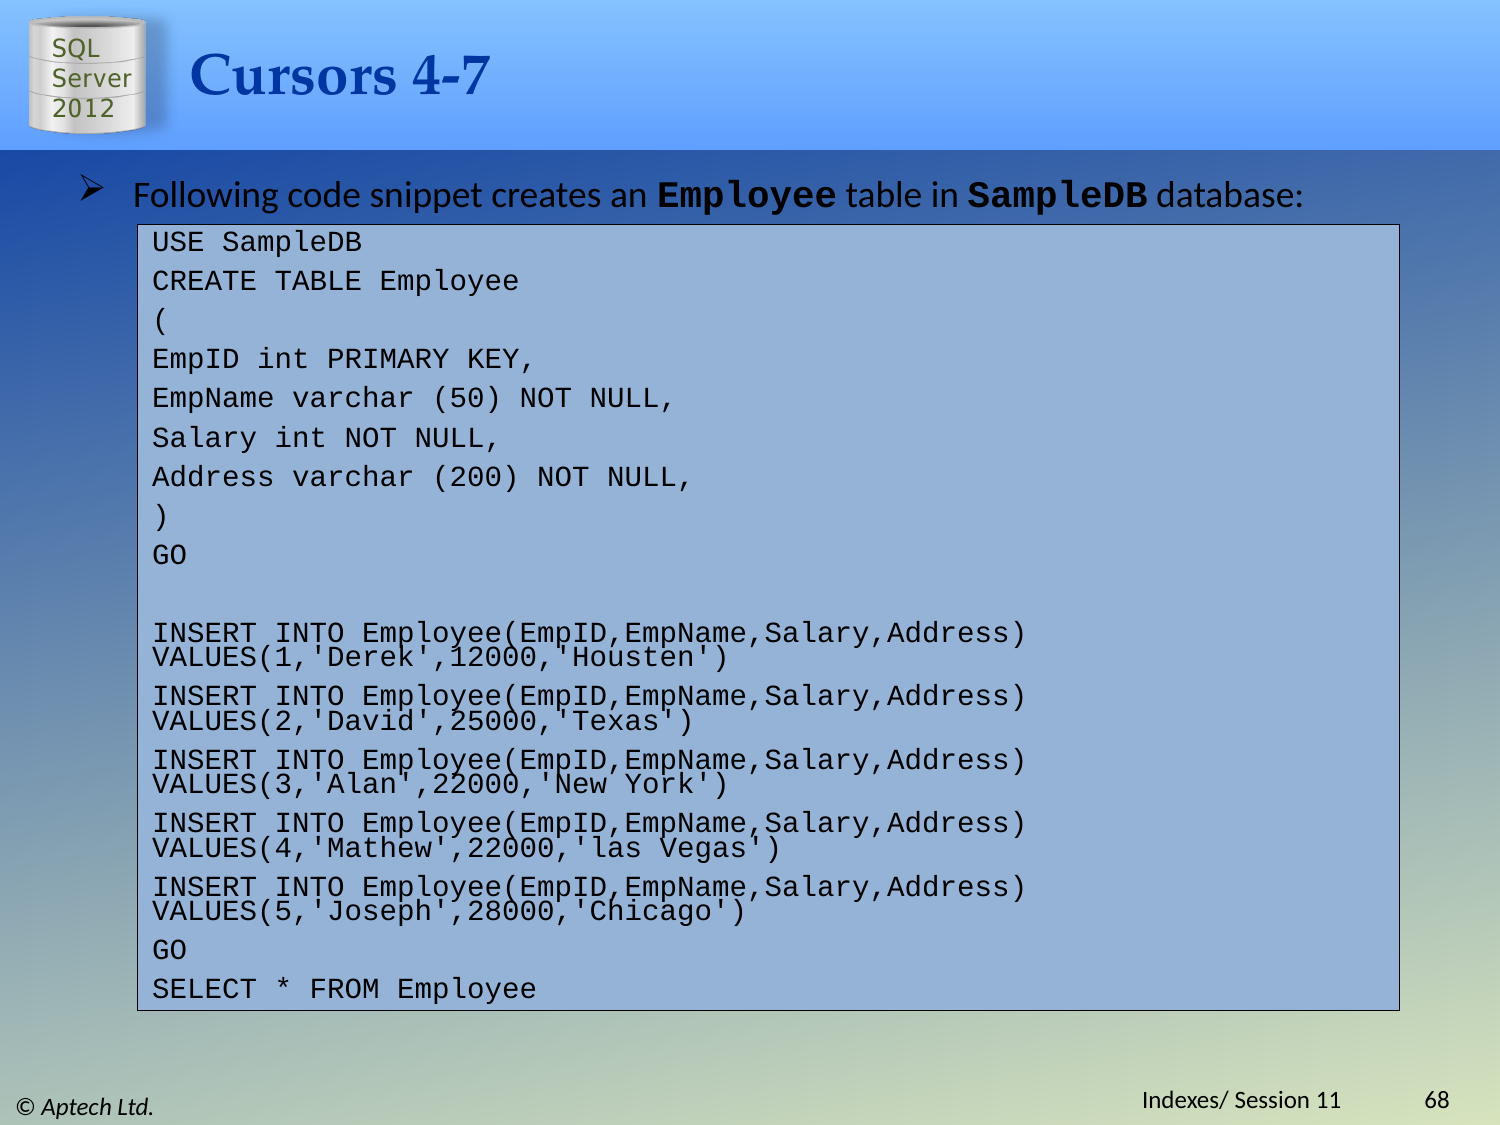

# Cursors 4-7
Following code snippet creates an Employee table in SampleDB database:
USE SampleDB
CREATE TABLE Employee
(
EmpID int PRIMARY KEY,
EmpName varchar (50) NOT NULL,
Salary int NOT NULL,
Address varchar (200) NOT NULL,
)
GO

INSERT INTO Employee(EmpID,EmpName,Salary,Address) VALUES(1,'Derek',12000,'Housten')
INSERT INTO Employee(EmpID,EmpName,Salary,Address) VALUES(2,'David',25000,'Texas')
INSERT INTO Employee(EmpID,EmpName,Salary,Address) VALUES(3,'Alan',22000,'New York')
INSERT INTO Employee(EmpID,EmpName,Salary,Address) VALUES(4,'Mathew',22000,'las Vegas')
INSERT INTO Employee(EmpID,EmpName,Salary,Address) VALUES(5,'Joseph',28000,'Chicago')
GO
SELECT * FROM Employee
Indexes/ Session 11
68